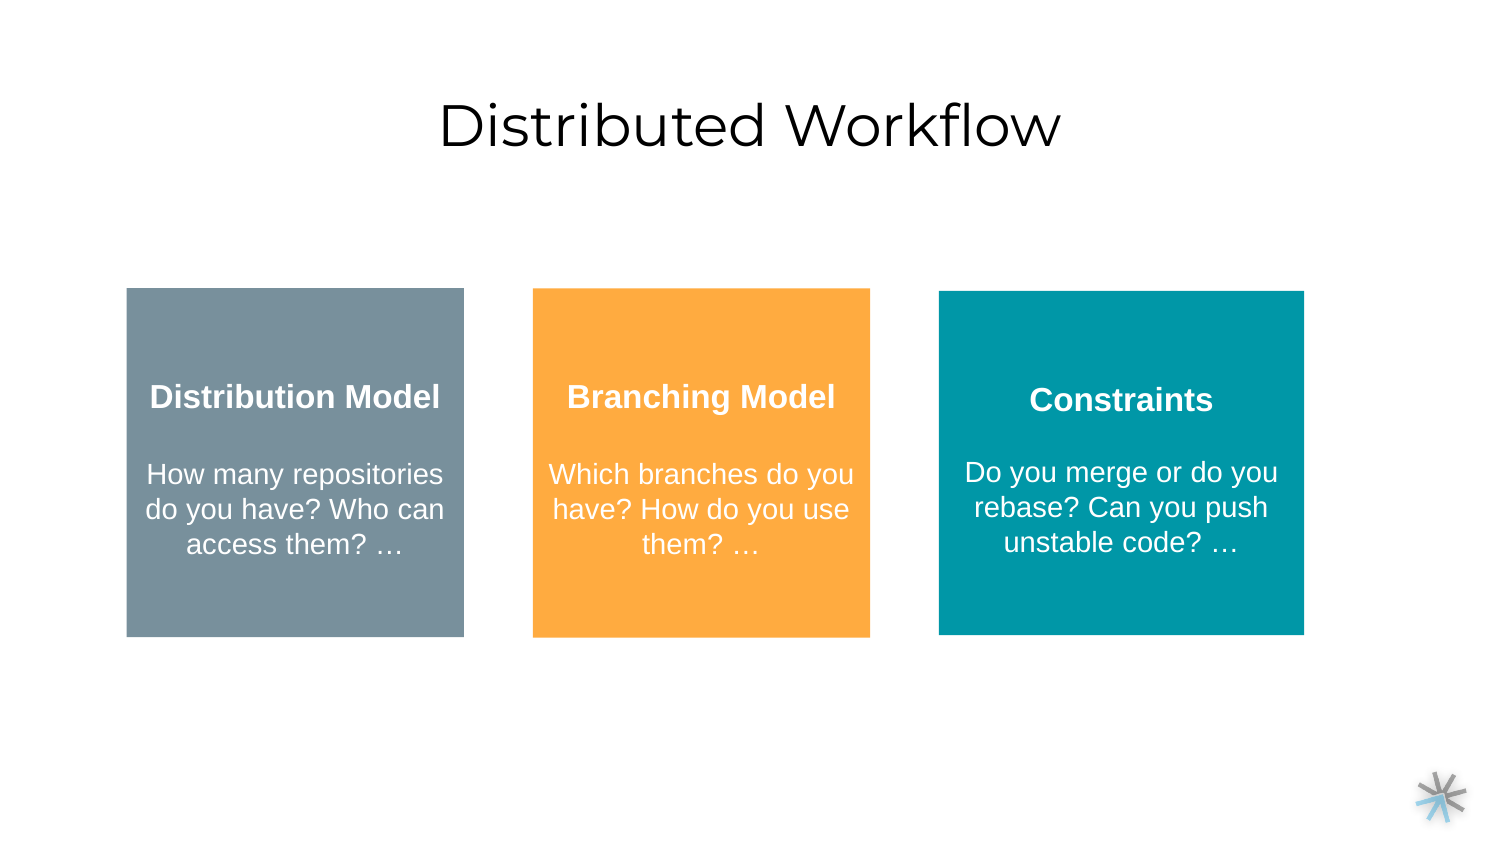

# Distributed Workflow

Distribution Model

How many repositories
do you have? Who can
access them? …

Branching Model

Which branches do you
have? How do you use
them? …

Constraints

Do you merge or do you
rebase? Can you push
unstable code? …